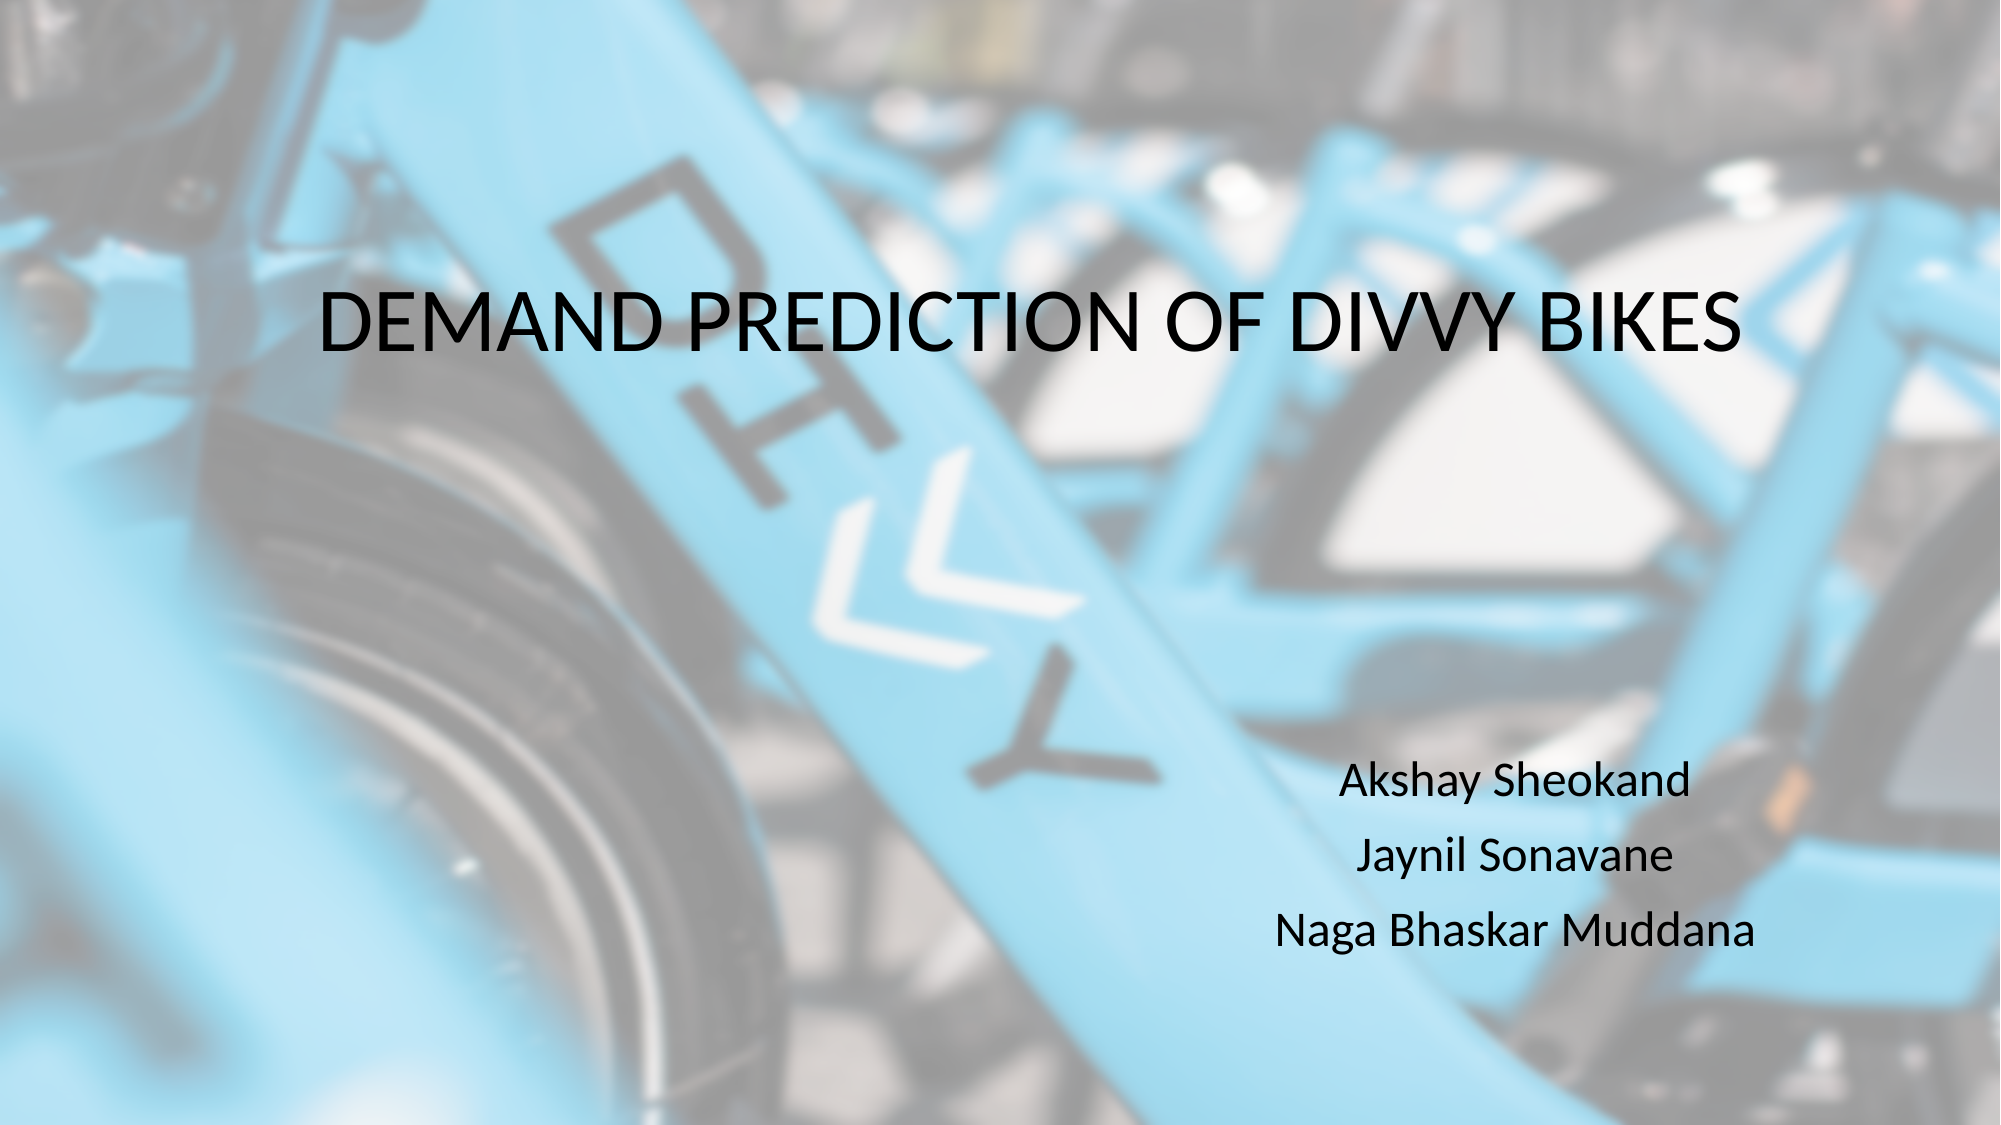

DEMAND PREDICTION OF DIVVY BIKES
Akshay Sheokand
Jaynil Sonavane
Naga Bhaskar Muddana